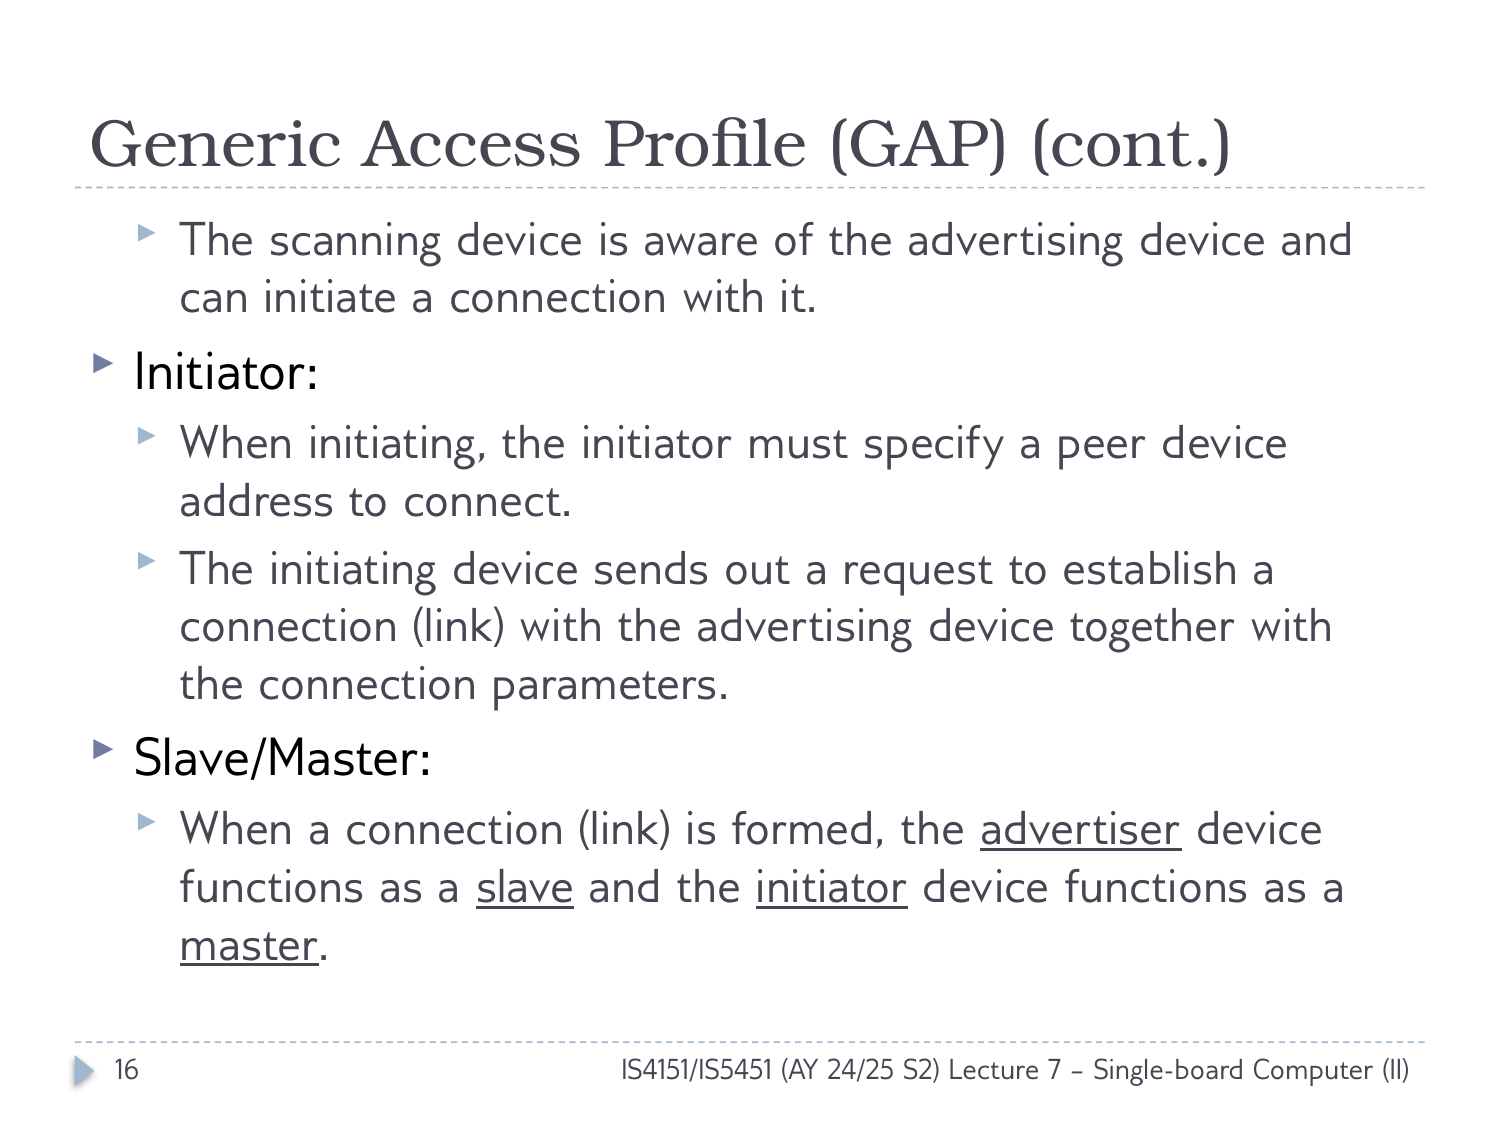

# Generic Access Profile (GAP) (cont.)
The scanning device is aware of the advertising device and can initiate a connection with it.
Initiator:
When initiating, the initiator must specify a peer device address to connect.
The initiating device sends out a request to establish a connection (link) with the advertising device together with the connection parameters.
Slave/Master:
When a connection (link) is formed, the advertiser device functions as a slave and the initiator device functions as a master.

16
IS4151/IS5451 (AY 24/25 S2) Lecture 7 – Single-board Computer (II)